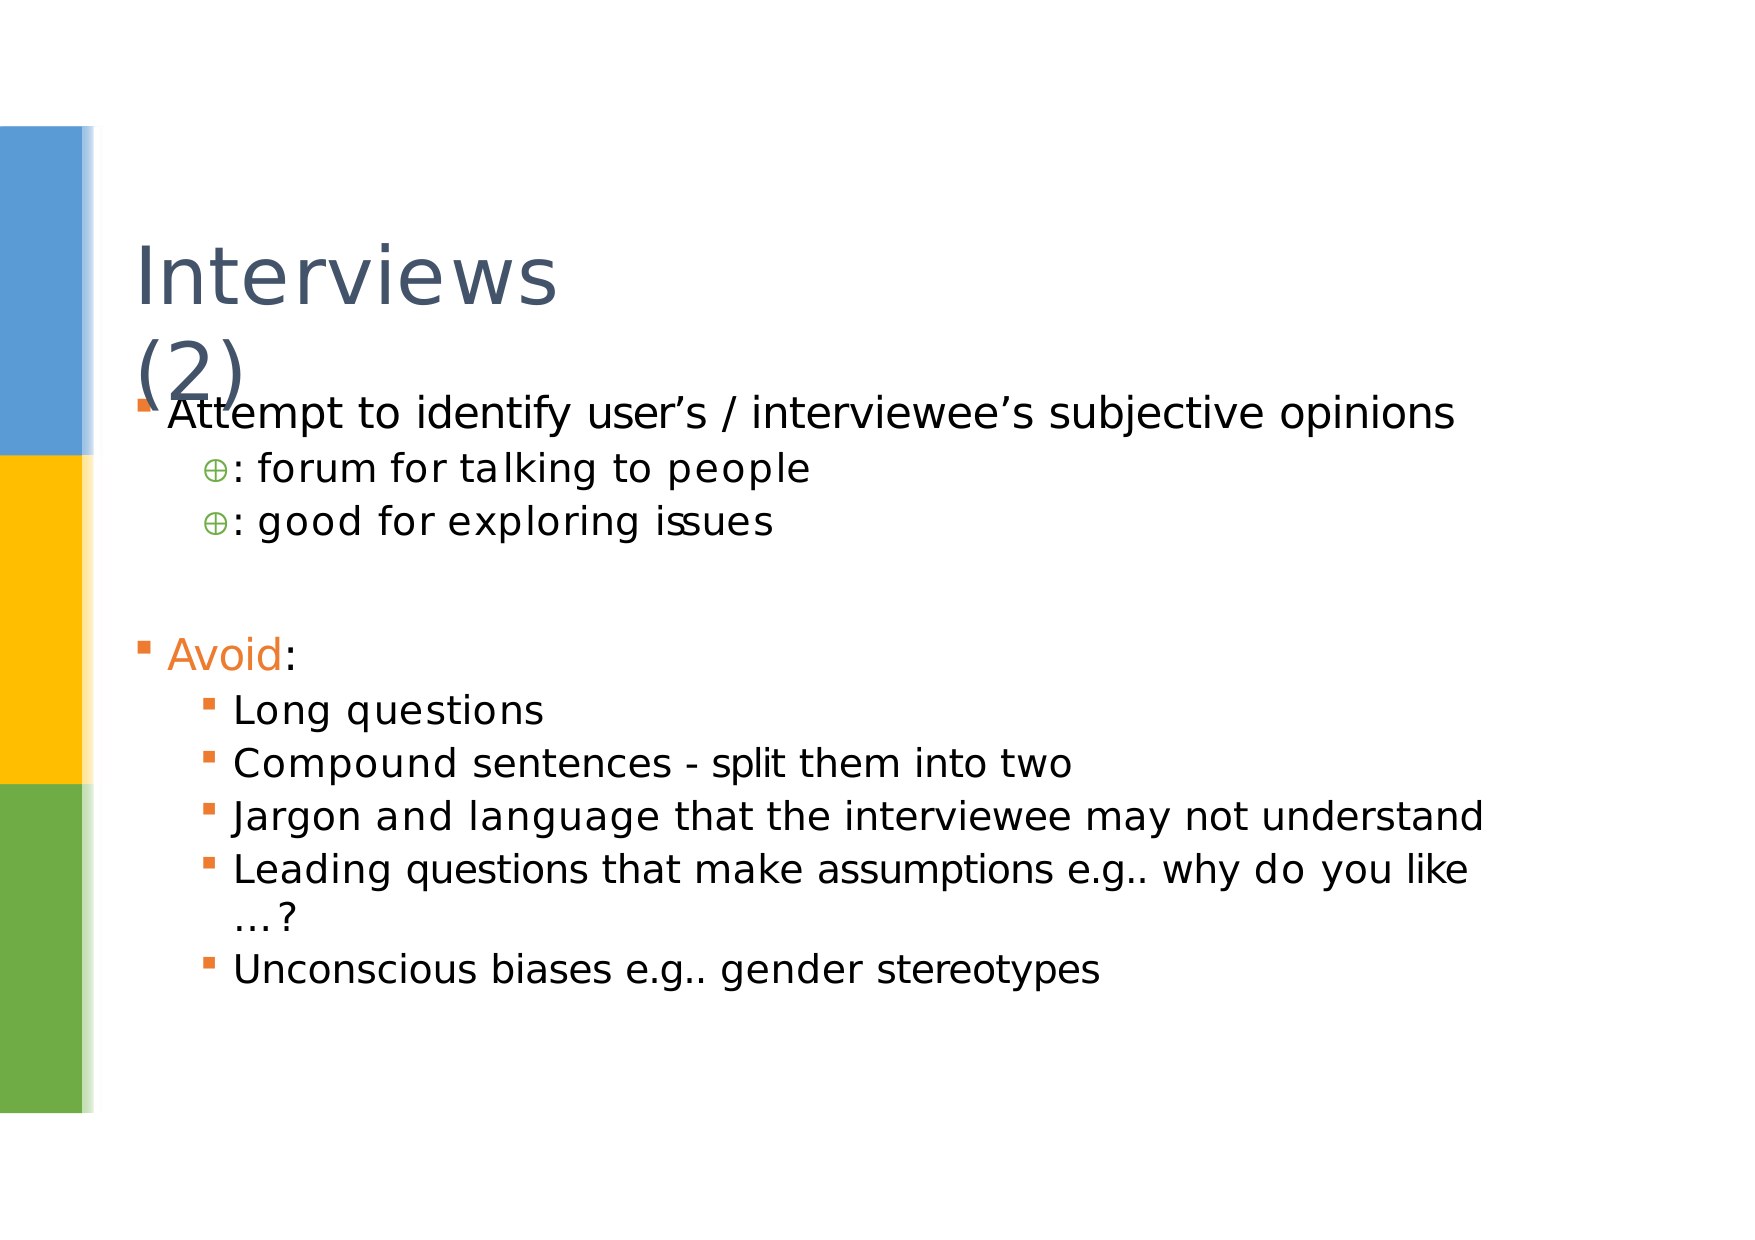

# Interviews (2)
Attempt to identify user’s / interviewee’s subjective opinions
⊕: forum for talking to people
⊕: good for exploring issues

Avoid:
Long questions
Compound sentences - split them into two
Jargon and language that the interviewee may not understand
Leading questions that make assumptions e.g.. why do you like …?
Unconscious biases e.g.. gender stereotypes